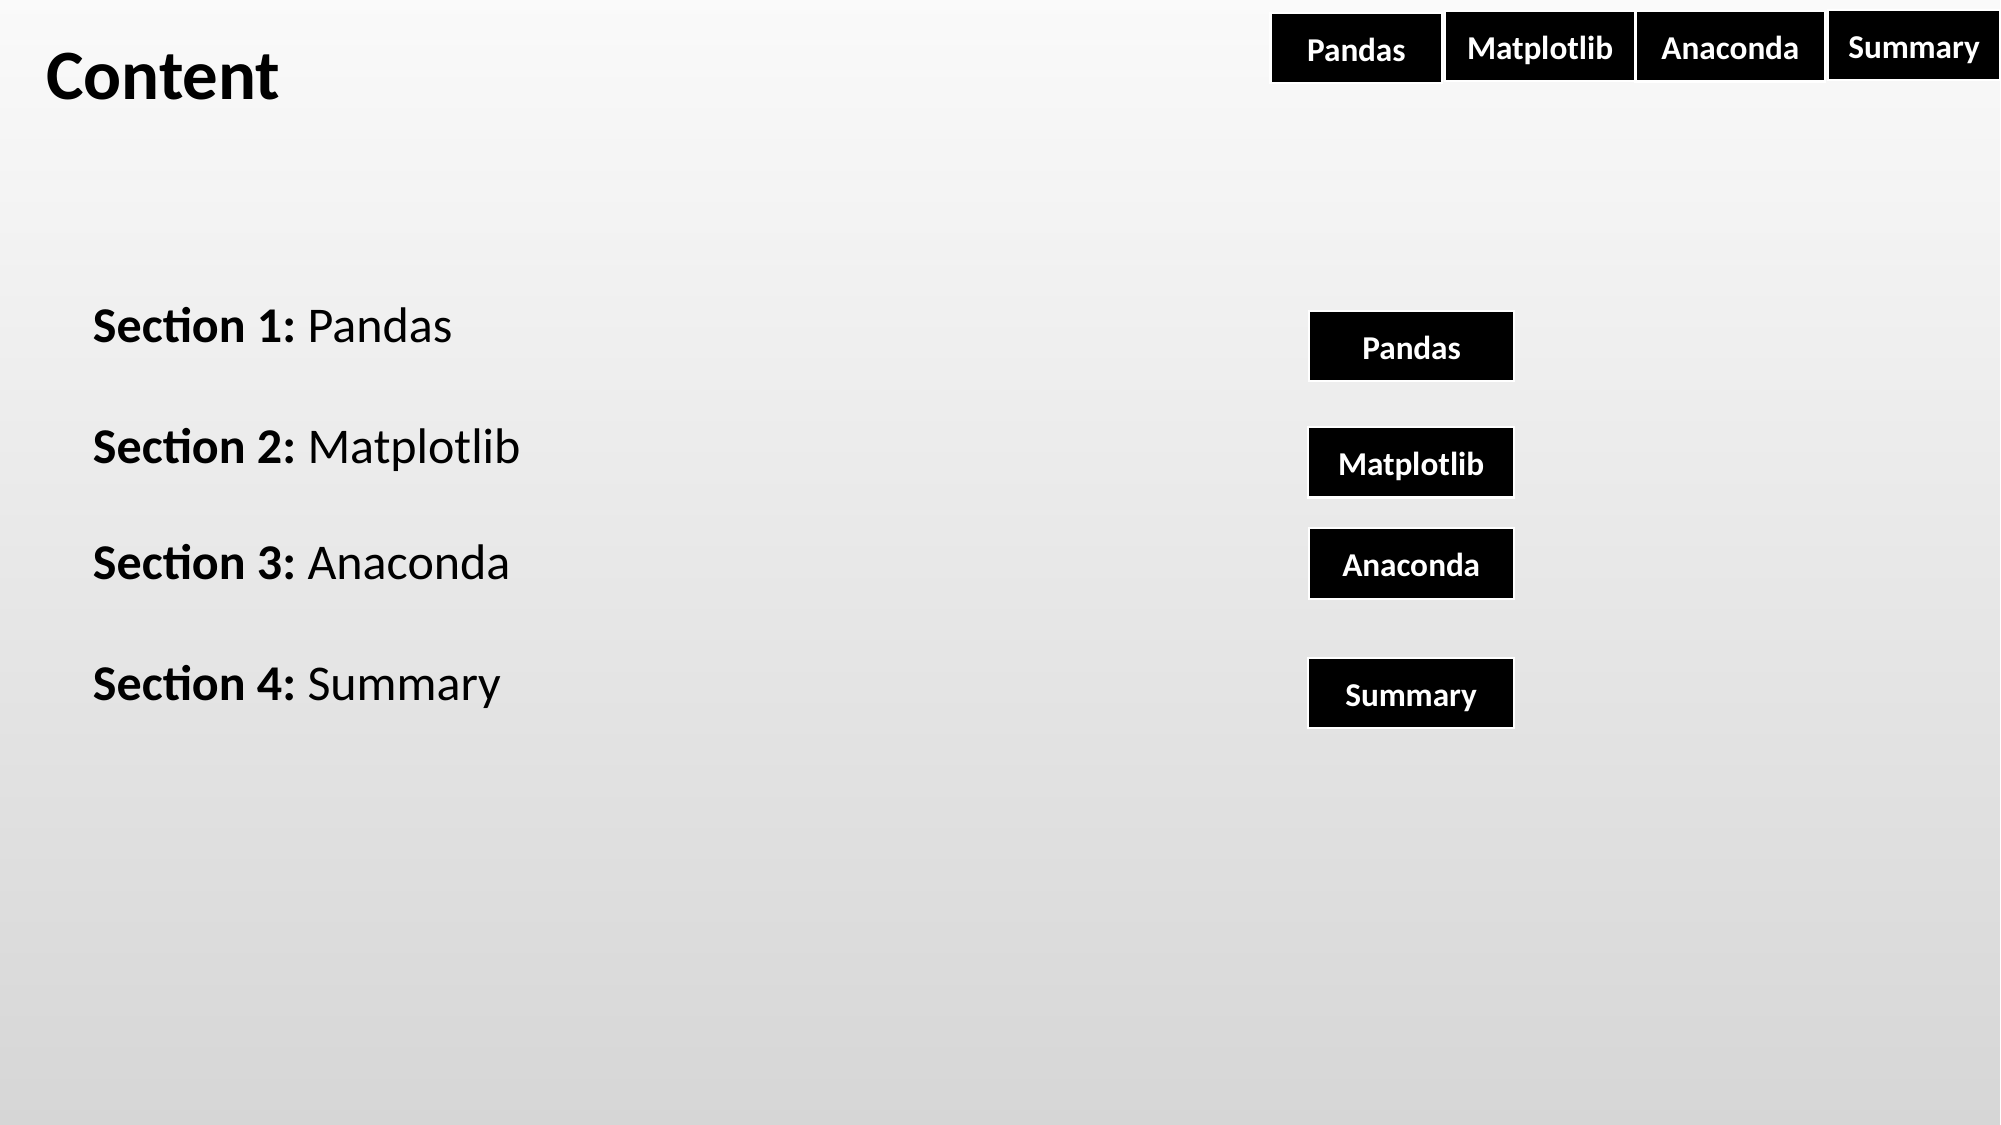

Summary
Matplotlib
Anaconda
Pandas
Content
Section 1: Pandas
Anaconda
Pandas
Section 2: Matplotlib
Matplotlib
Section 3: Anaconda
Section 4: Summary
Summary